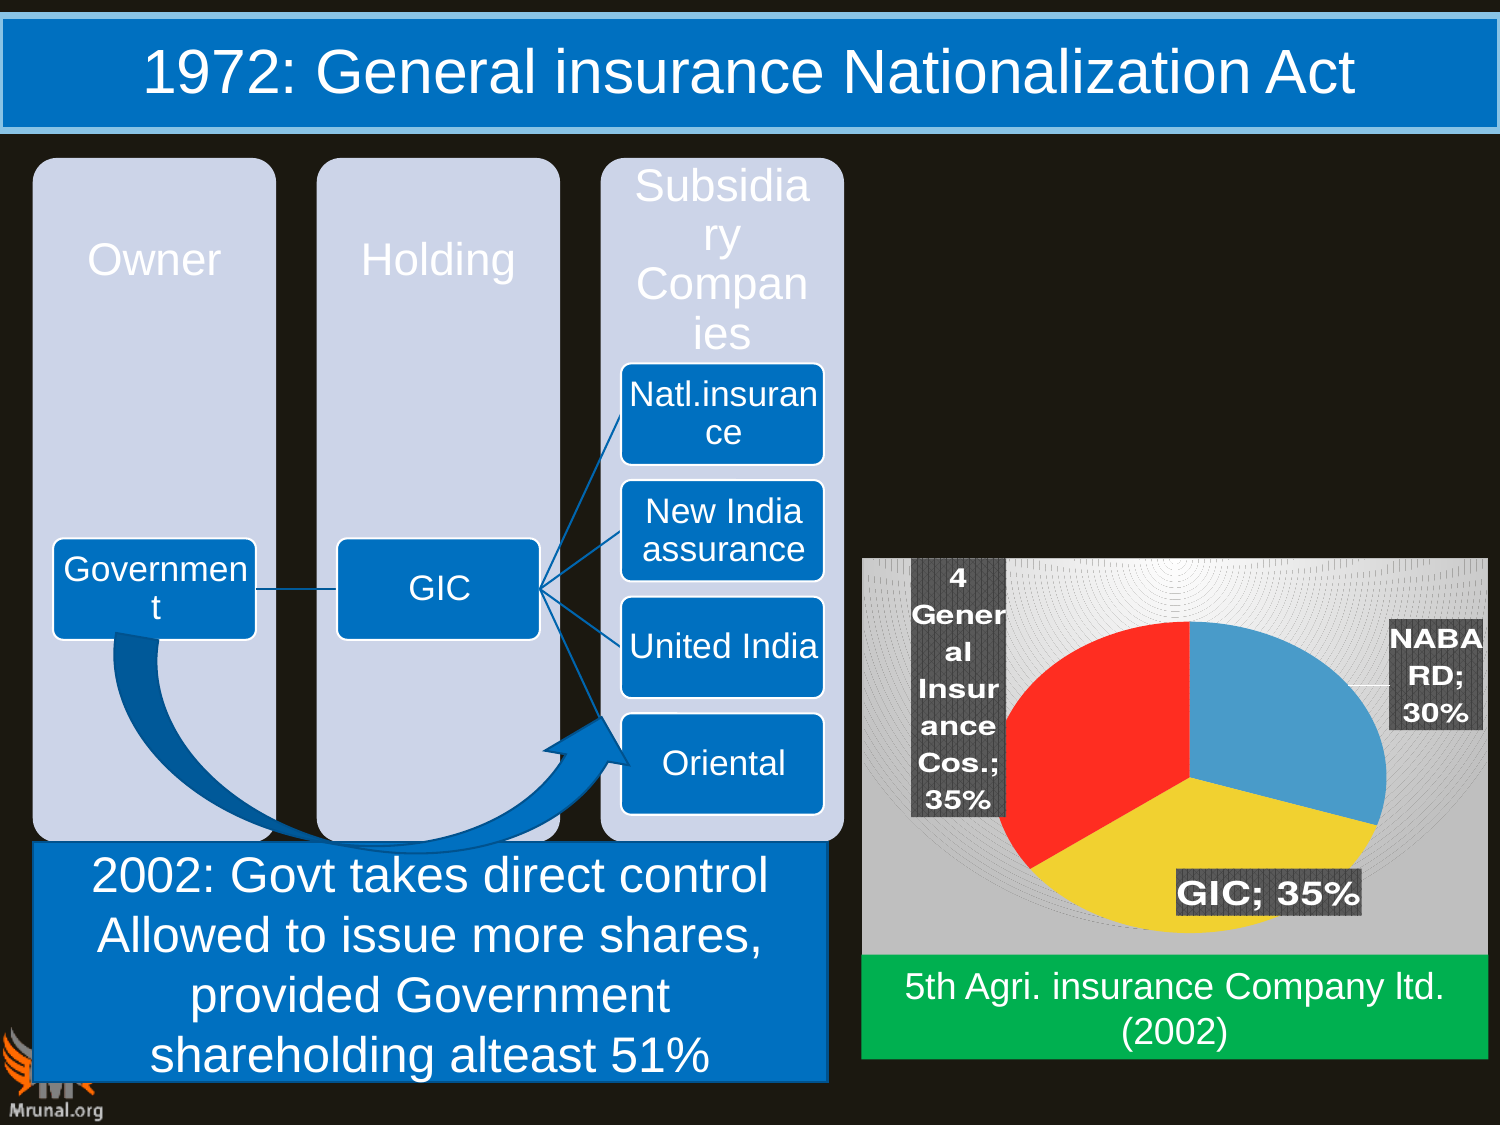

# 1972: General insurance Nationalization Act
Subsidiary Companies
Holding
Owner
Government

GIC

Natl.insurance

New India assurance

United India

Oriental

### Chart

| Category | Holding |
|---|---|
| NABARD | 0.3 |
| GIC | 0.35 |
| 4 General Insurance Cos. | 0.35 |
2002: Govt takes direct control
Allowed to issue more shares, provided Government shareholding alteast 51%
5th Agri. insurance Company ltd. (2002)